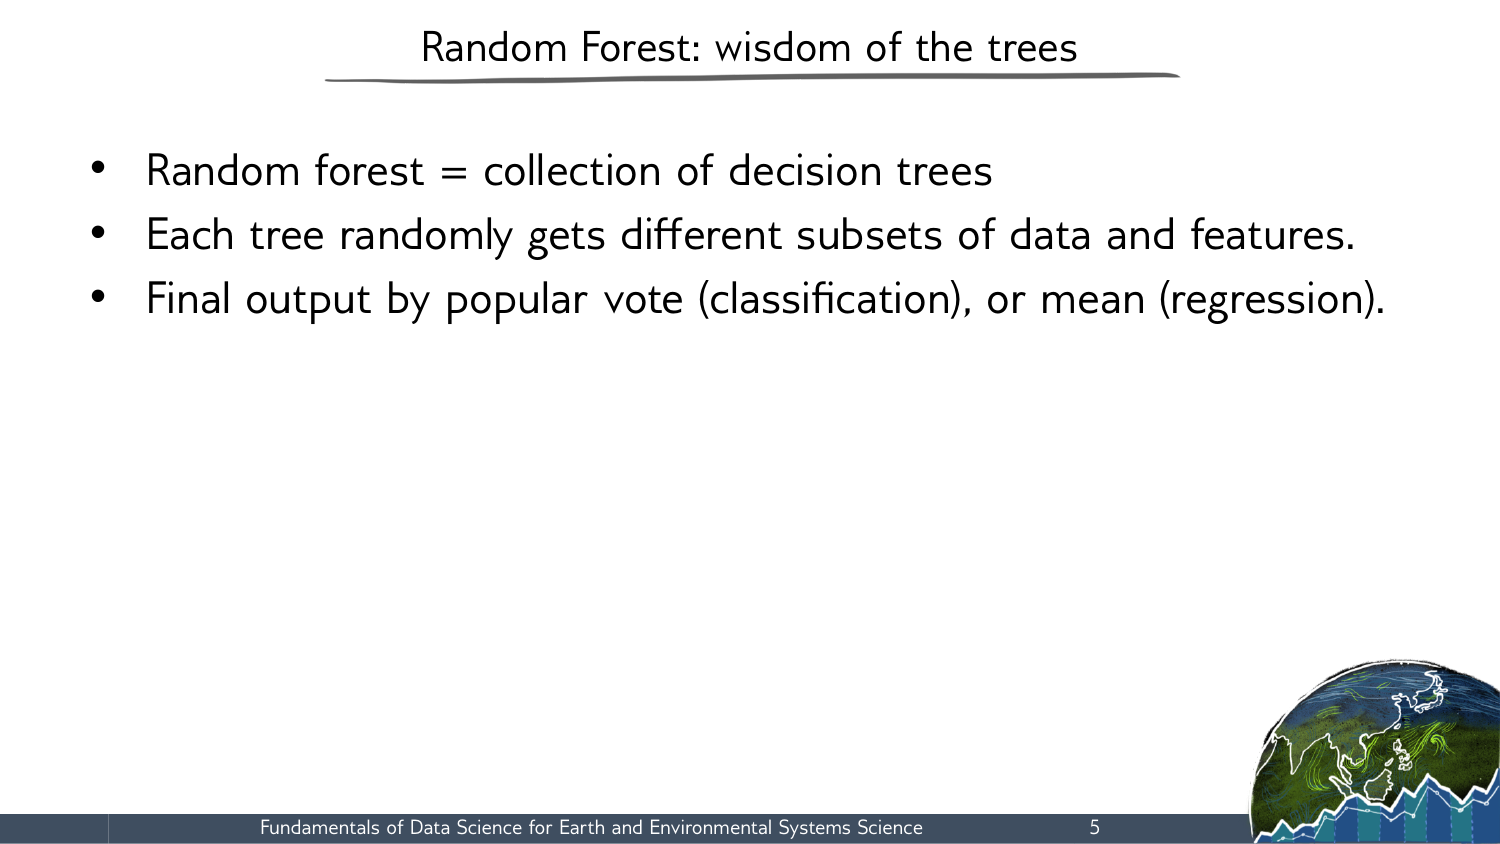

# Random Forest: wisdom of the trees
Random forest = collection of decision trees
Each tree randomly gets different subsets of data and features.
Final output by popular vote (classification), or mean (regression).